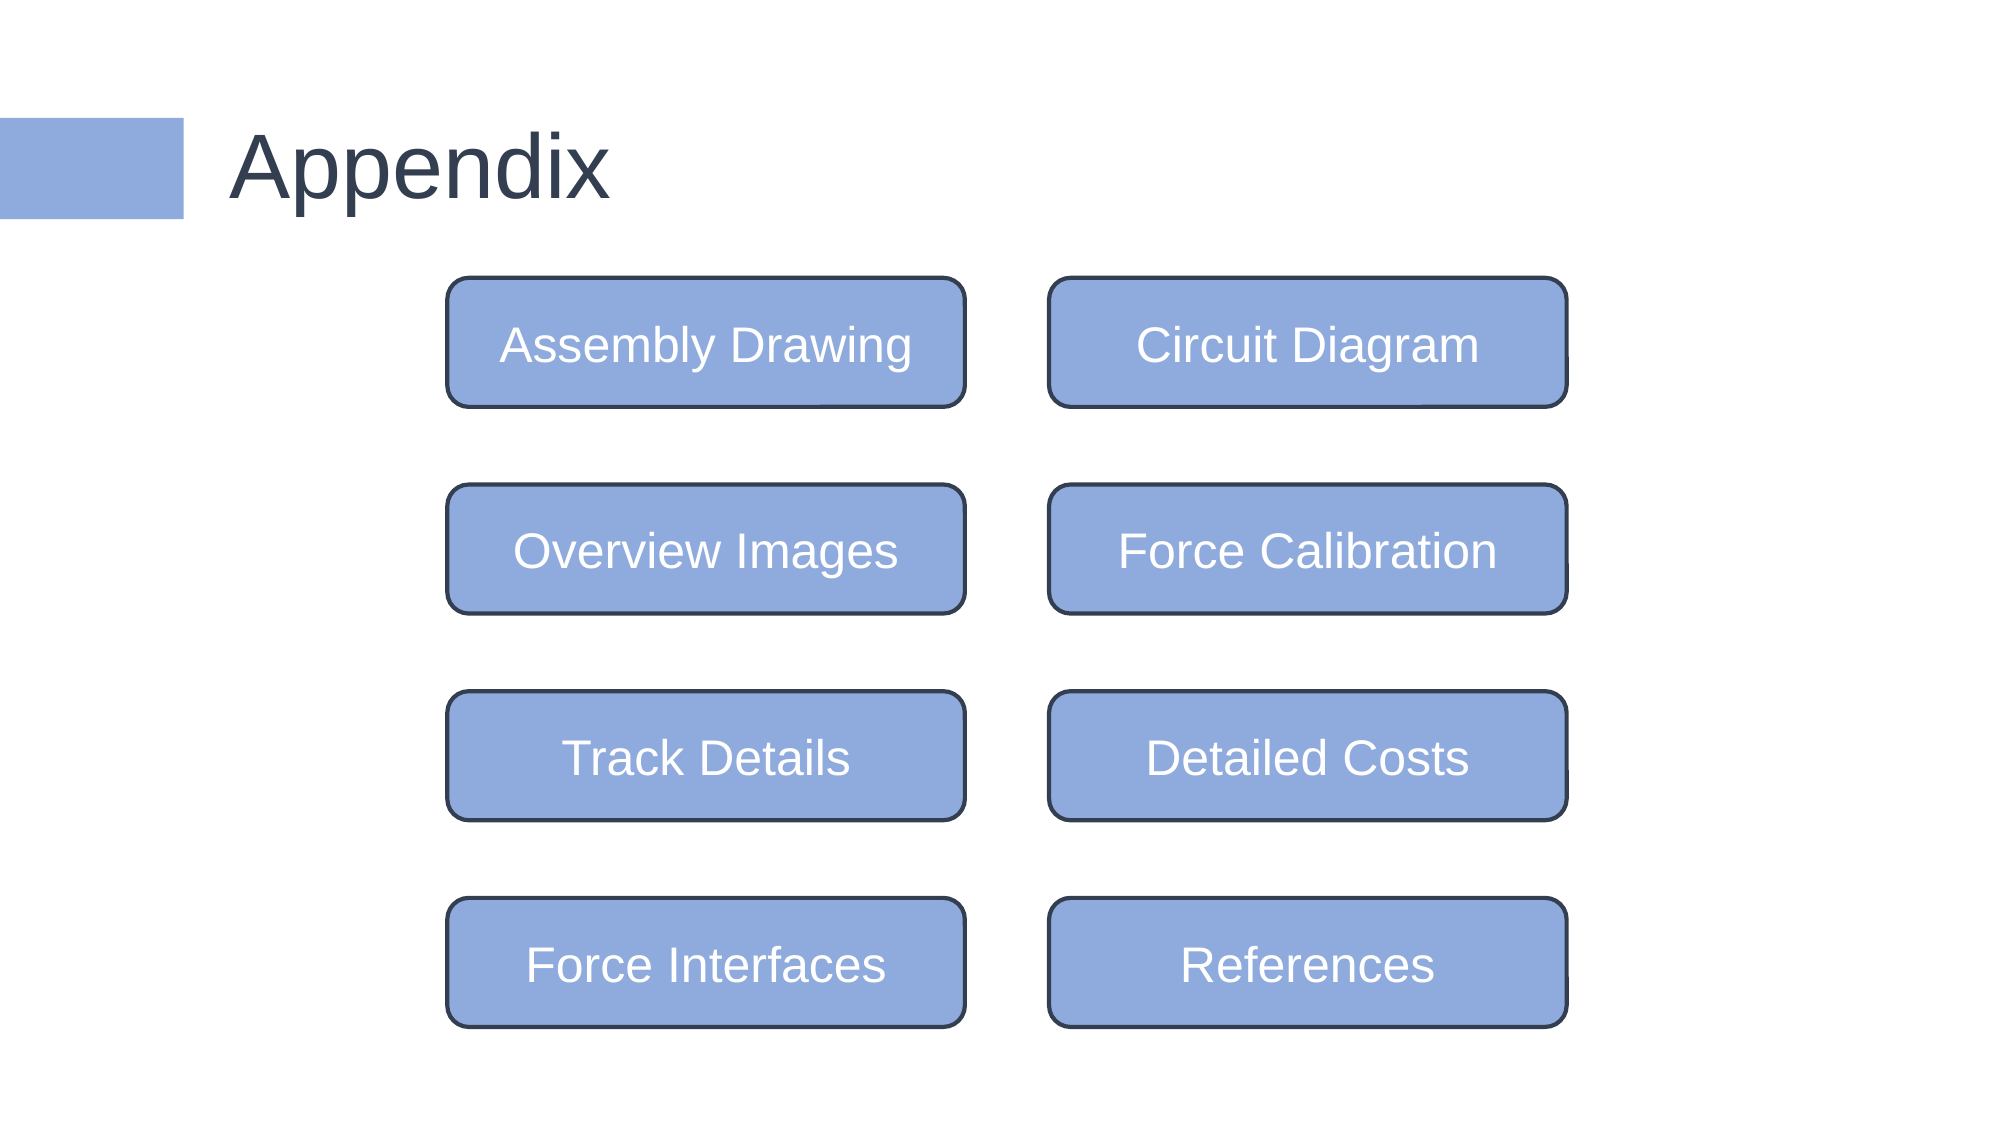

Appendix
Assembly Drawing
Circuit Diagram
Overview Images
Force Calibration
Track Details
Detailed Costs
Force Interfaces
References